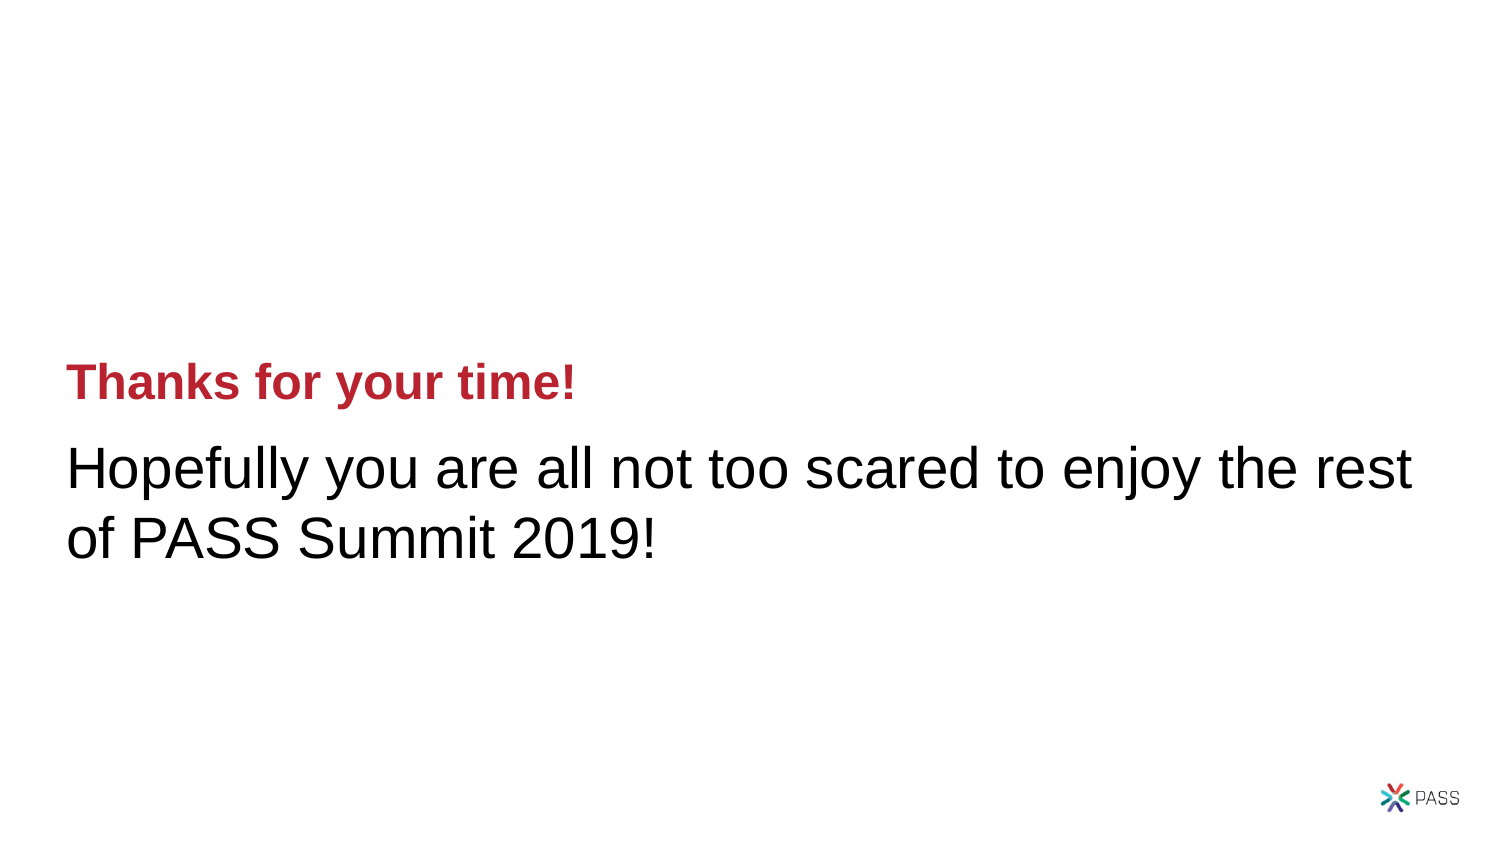

Thanks for your time!
Hopefully you are all not too scared to enjoy the rest of PASS Summit 2019!